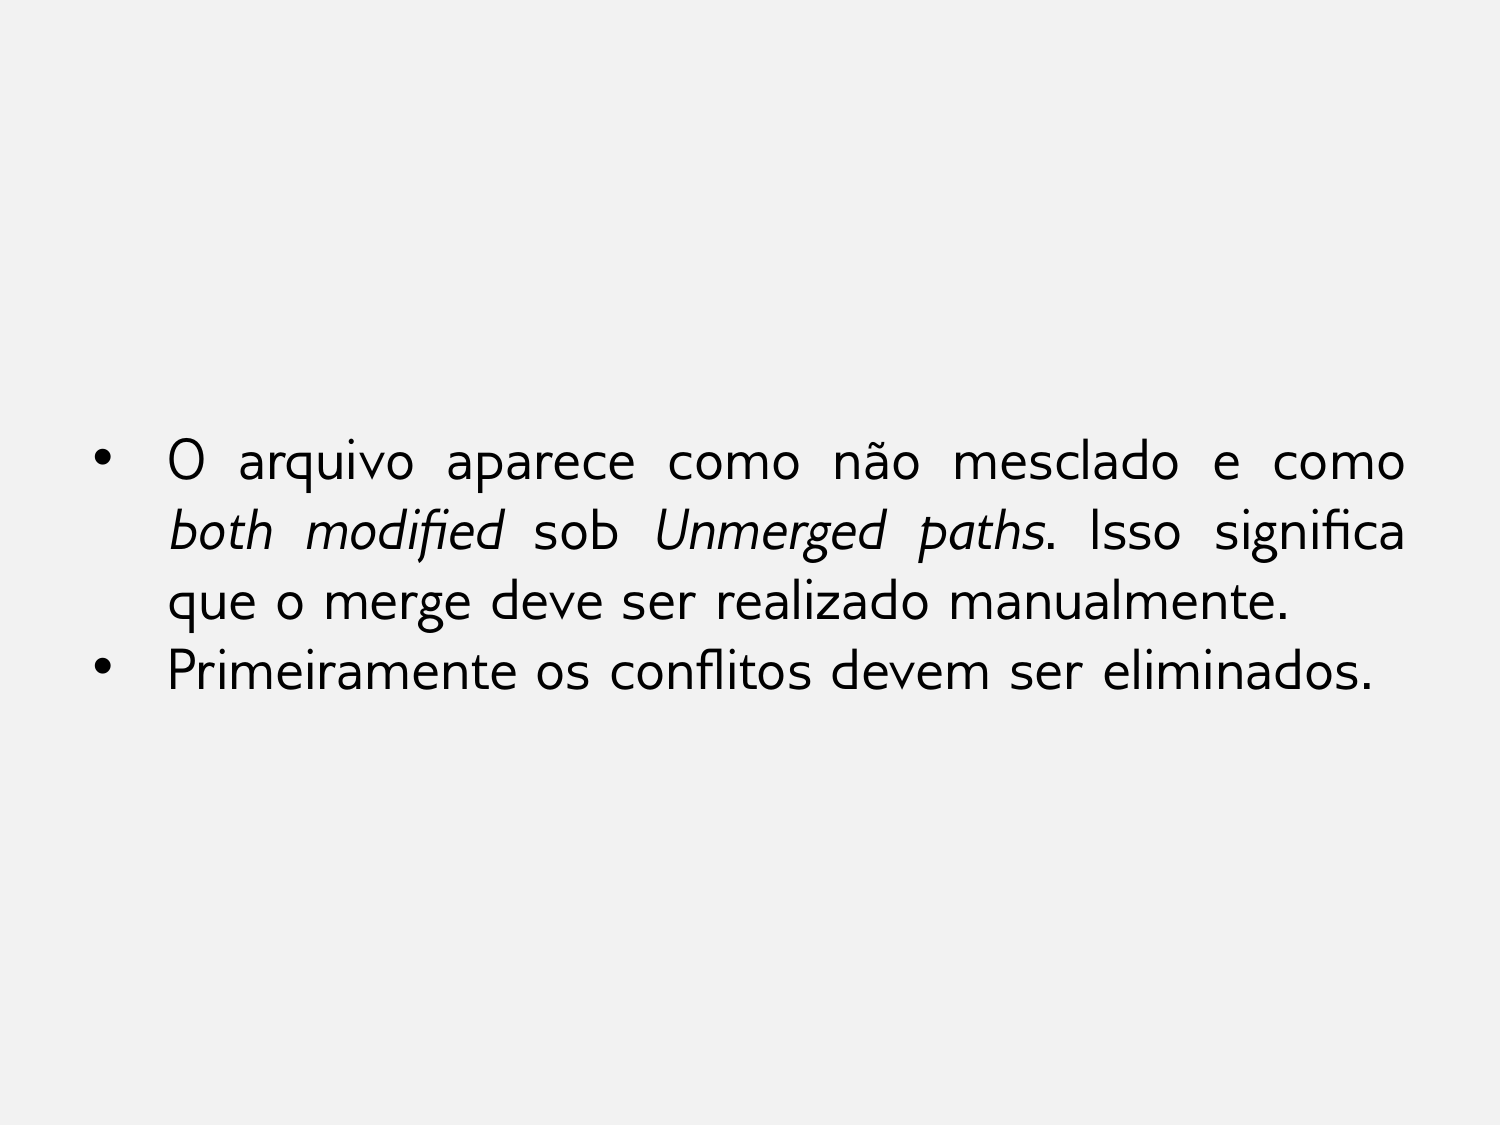

O arquivo aparece como não mesclado e como both modified sob Unmerged paths. Isso significa que o merge deve ser realizado manualmente.
Primeiramente os conflitos devem ser eliminados.